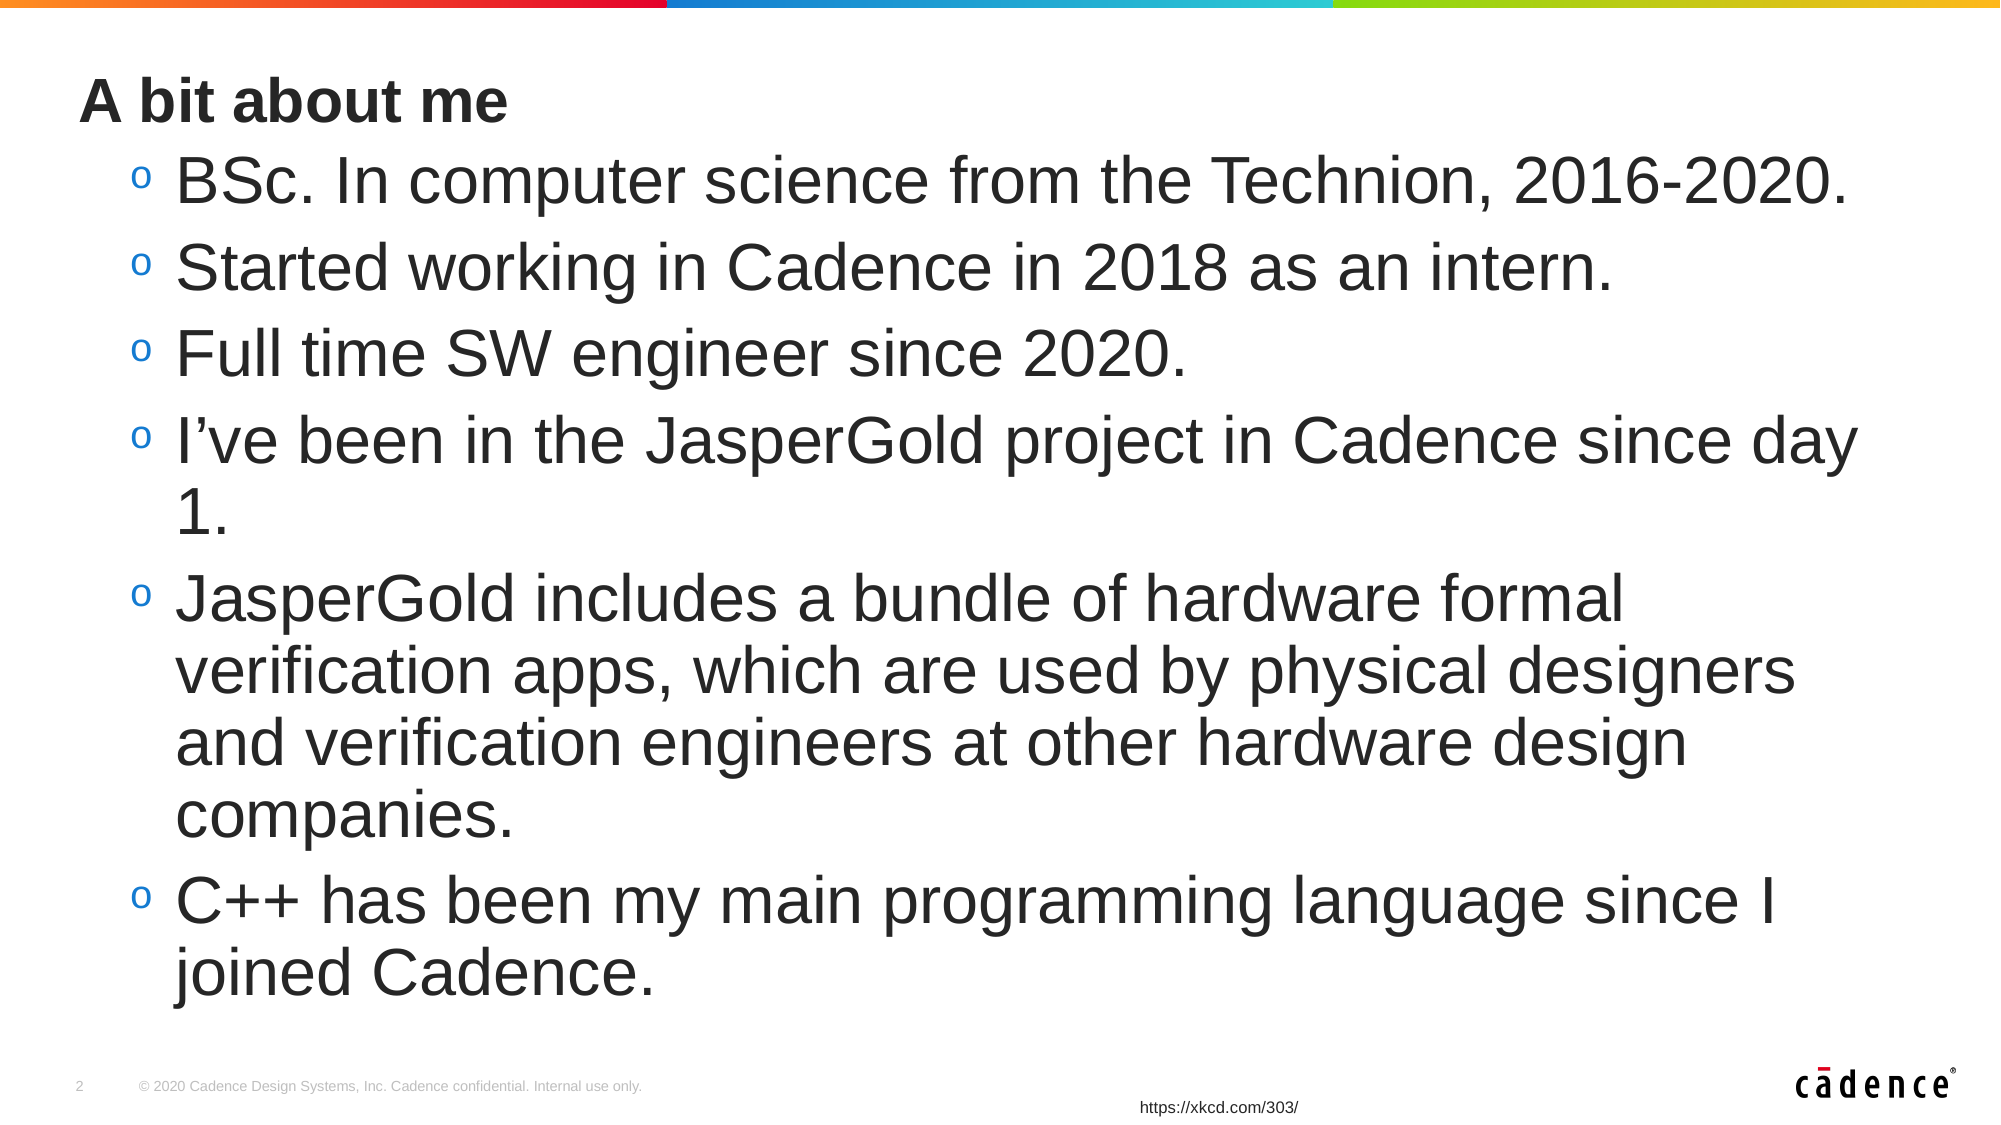

# A bit about me
BSc. In computer science from the Technion, 2016-2020.
Started working in Cadence in 2018 as an intern.
Full time SW engineer since 2020.
I’ve been in the JasperGold project in Cadence since day 1.
JasperGold includes a bundle of hardware formal verification apps, which are used by physical designers and verification engineers at other hardware design companies.
C++ has been my main programming language since I joined Cadence.
https://xkcd.com/303/